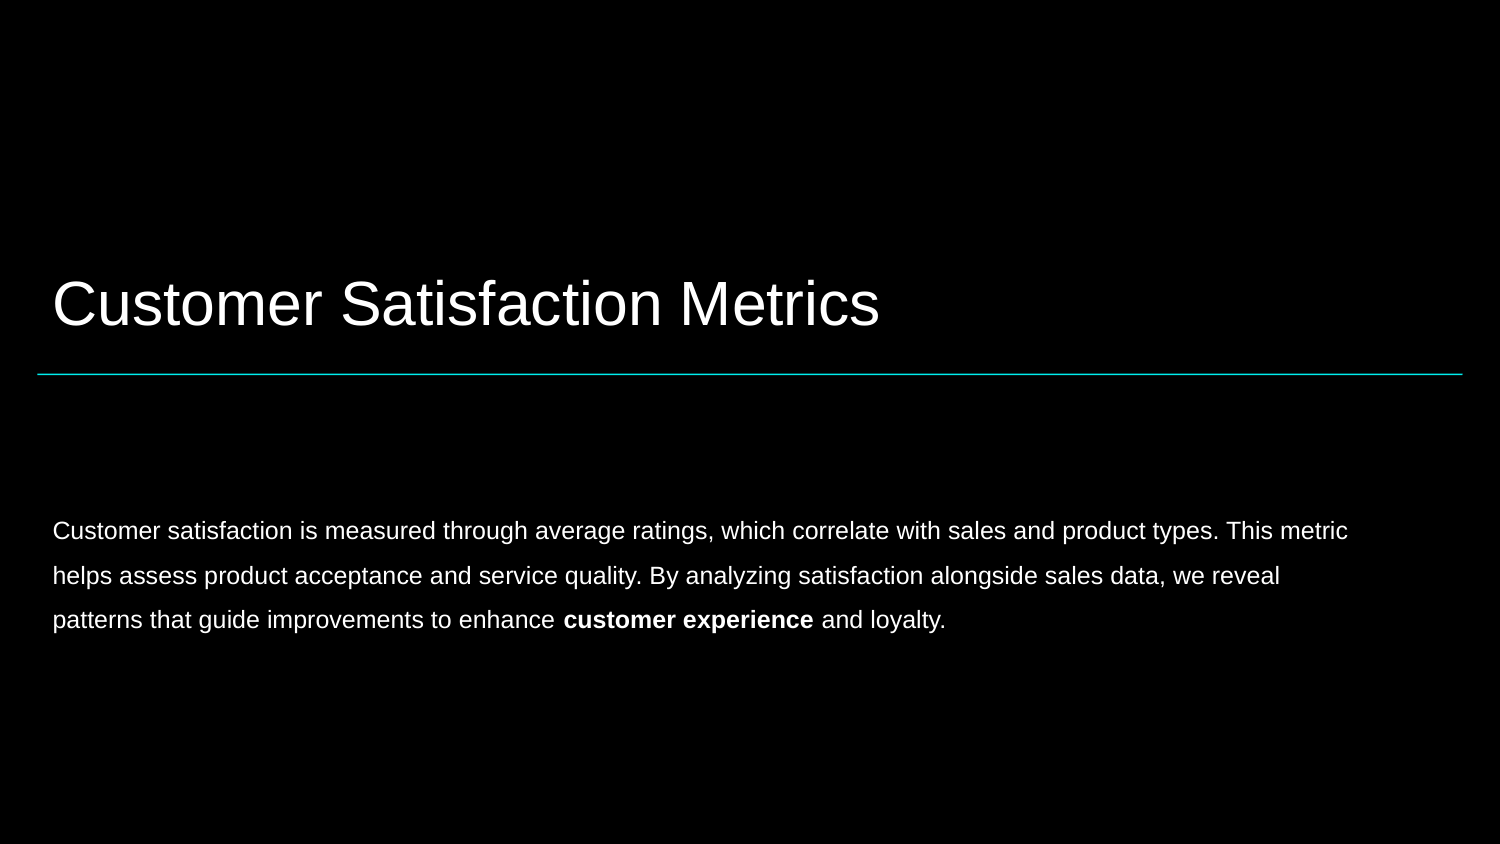

# Customer Satisfaction Metrics
Customer satisfaction is measured through average ratings, which correlate with sales and product types. This metric helps assess product acceptance and service quality. By analyzing satisfaction alongside sales data, we reveal patterns that guide improvements to enhance customer experience and loyalty.